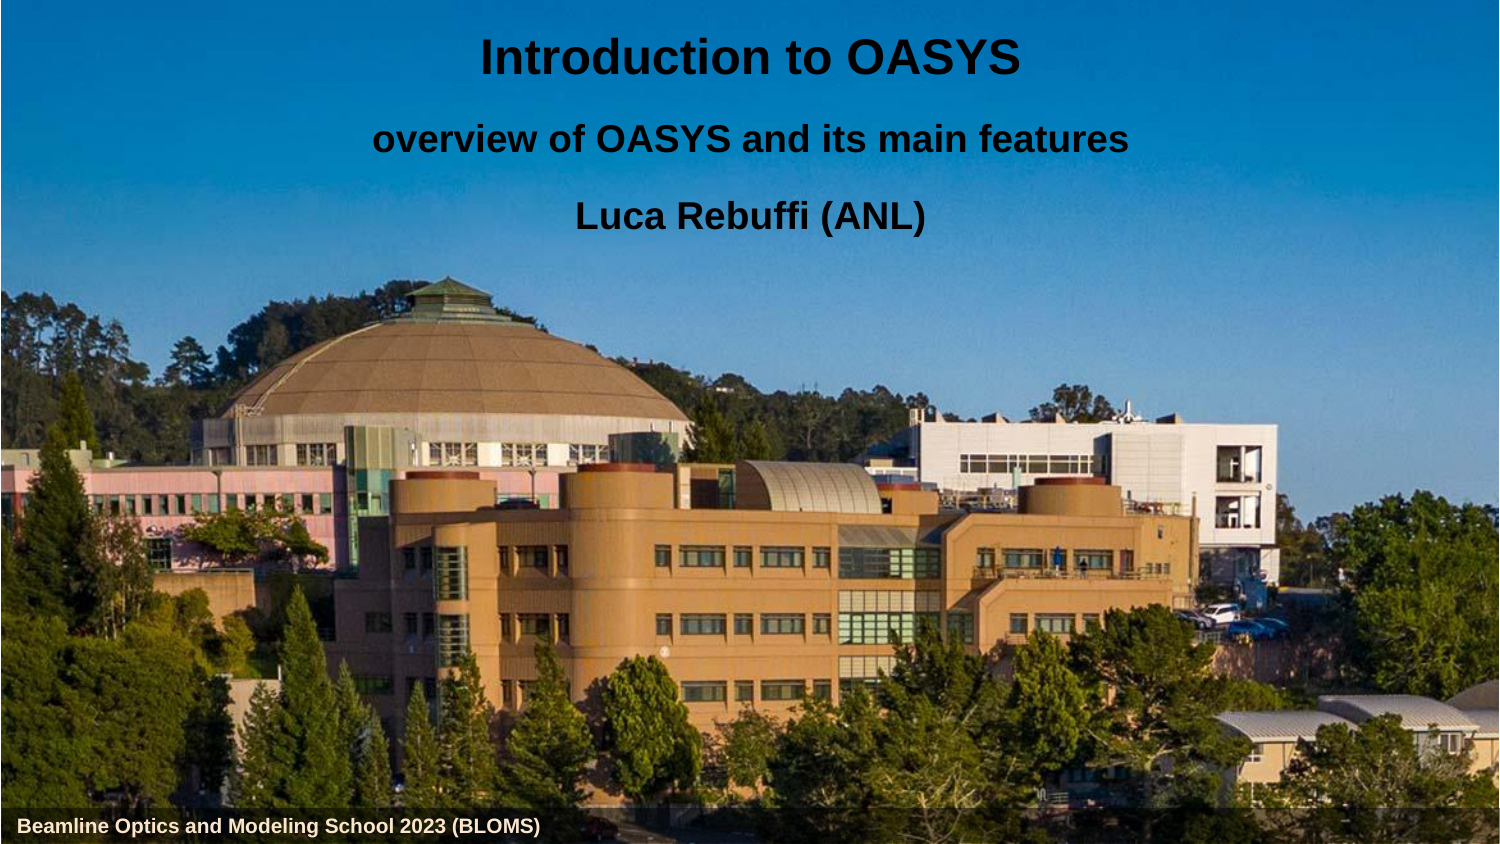

# Introduction to OASYS
overview of OASYS and its main features
Luca Rebuffi (ANL)